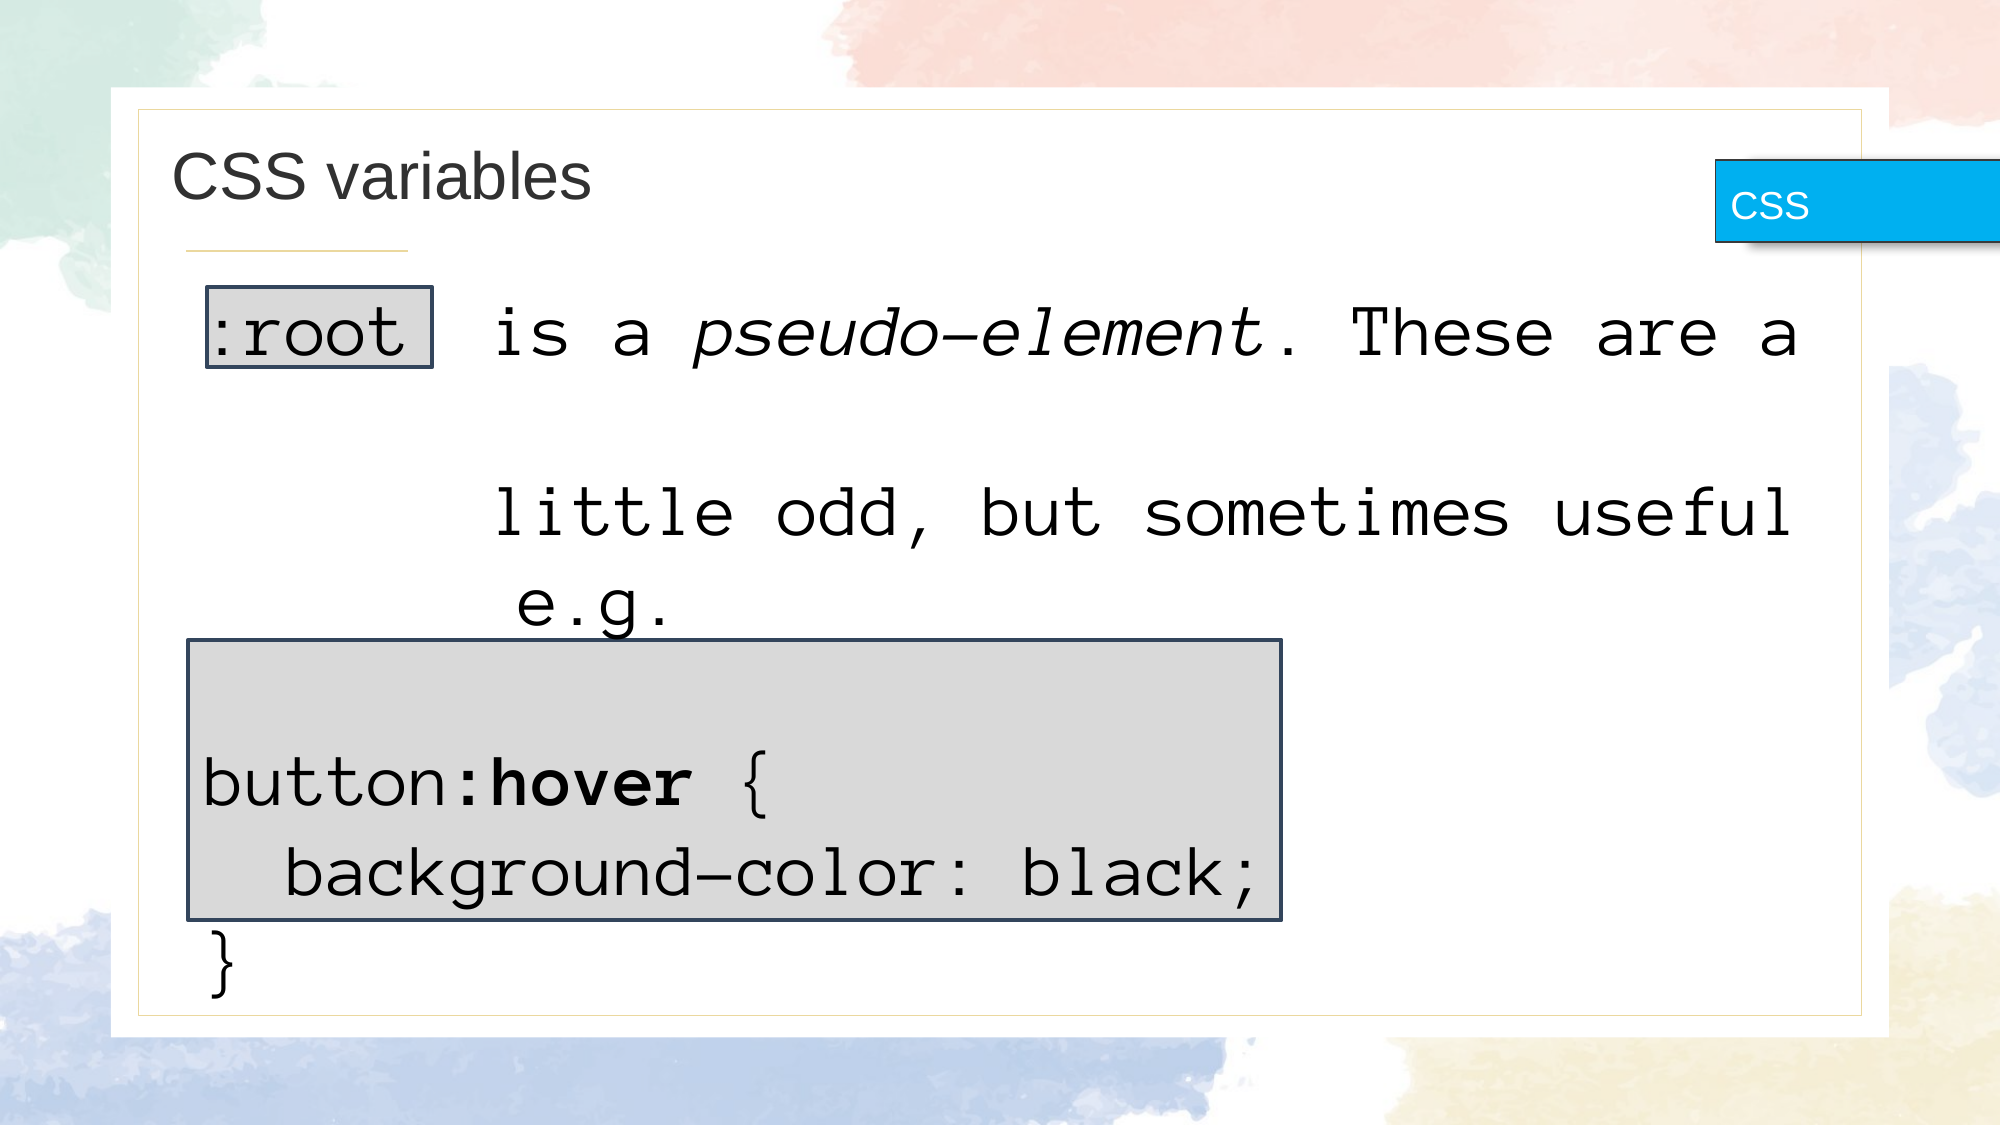

# CSS variables
CSS
:root  is a pseudo-element. These are a
       little odd, but sometimes useful
	    e.g.

button:hover {
  background-color: black;
}